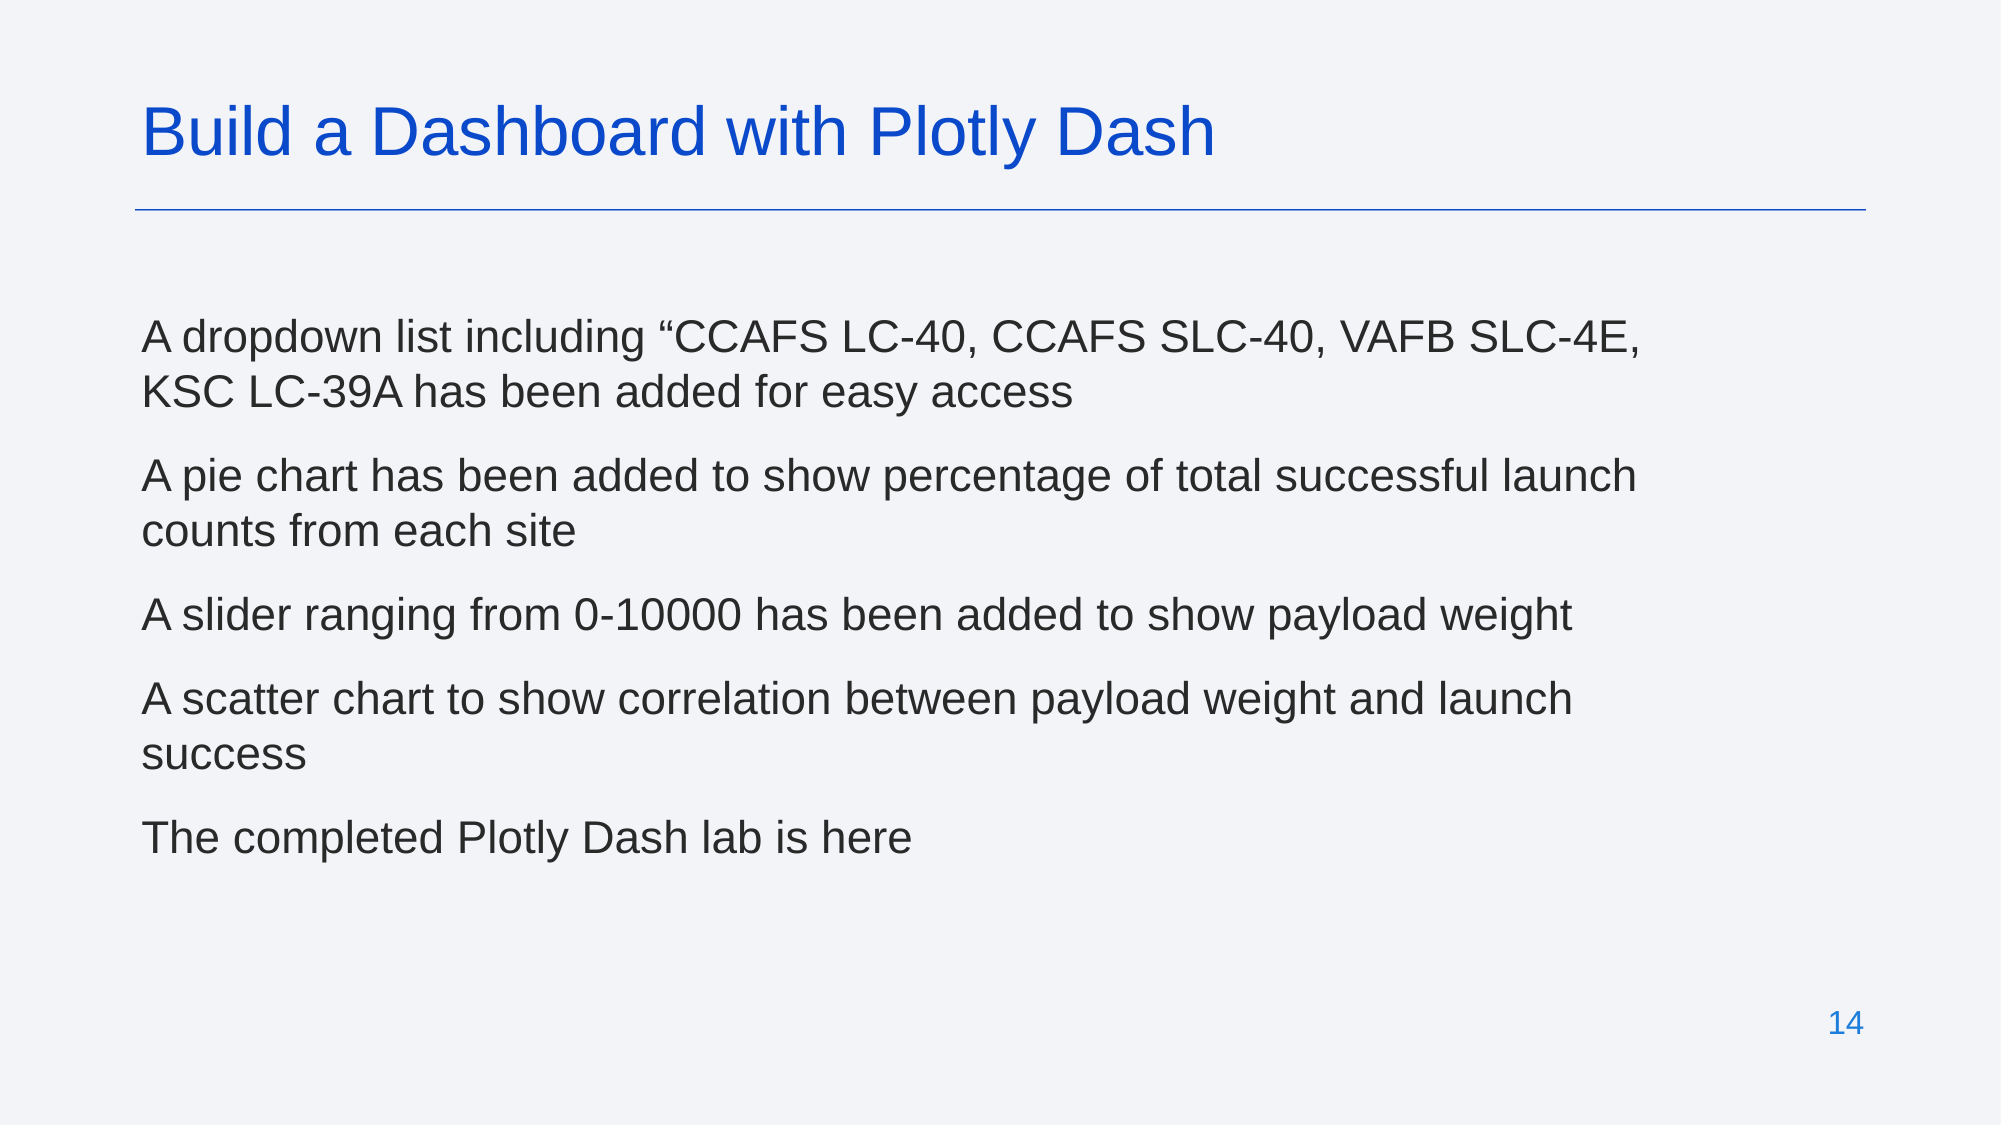

Build a Dashboard with Plotly Dash
A dropdown list including “CCAFS LC-40, CCAFS SLC-40, VAFB SLC-4E, KSC LC-39A has been added for easy access
A pie chart has been added to show percentage of total successful launch counts from each site
A slider ranging from 0-10000 has been added to show payload weight
A scatter chart to show correlation between payload weight and launch success
The completed Plotly Dash lab is here

14